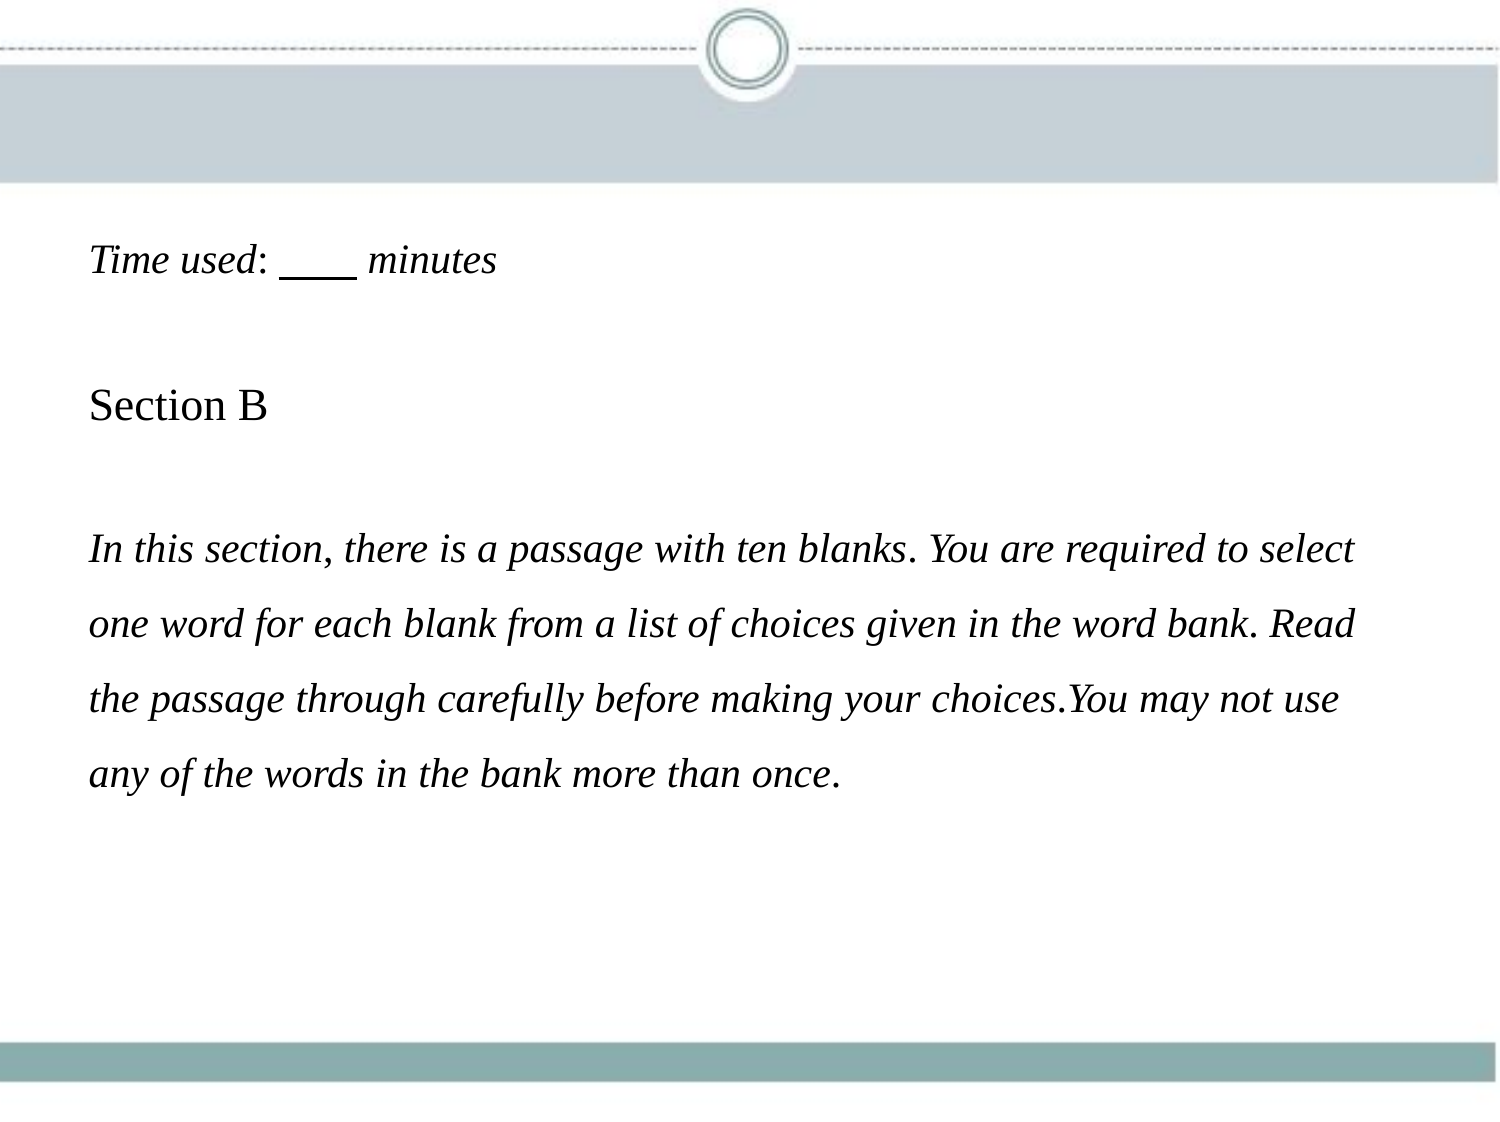

Time used:　    minutes
Section B
In this section, there is a passage with ten blanks. You are required to select
one word for each blank from a list of choices given in the word bank. Read
the passage through carefully before making your choices.You may not use
any of the words in the bank more than once.